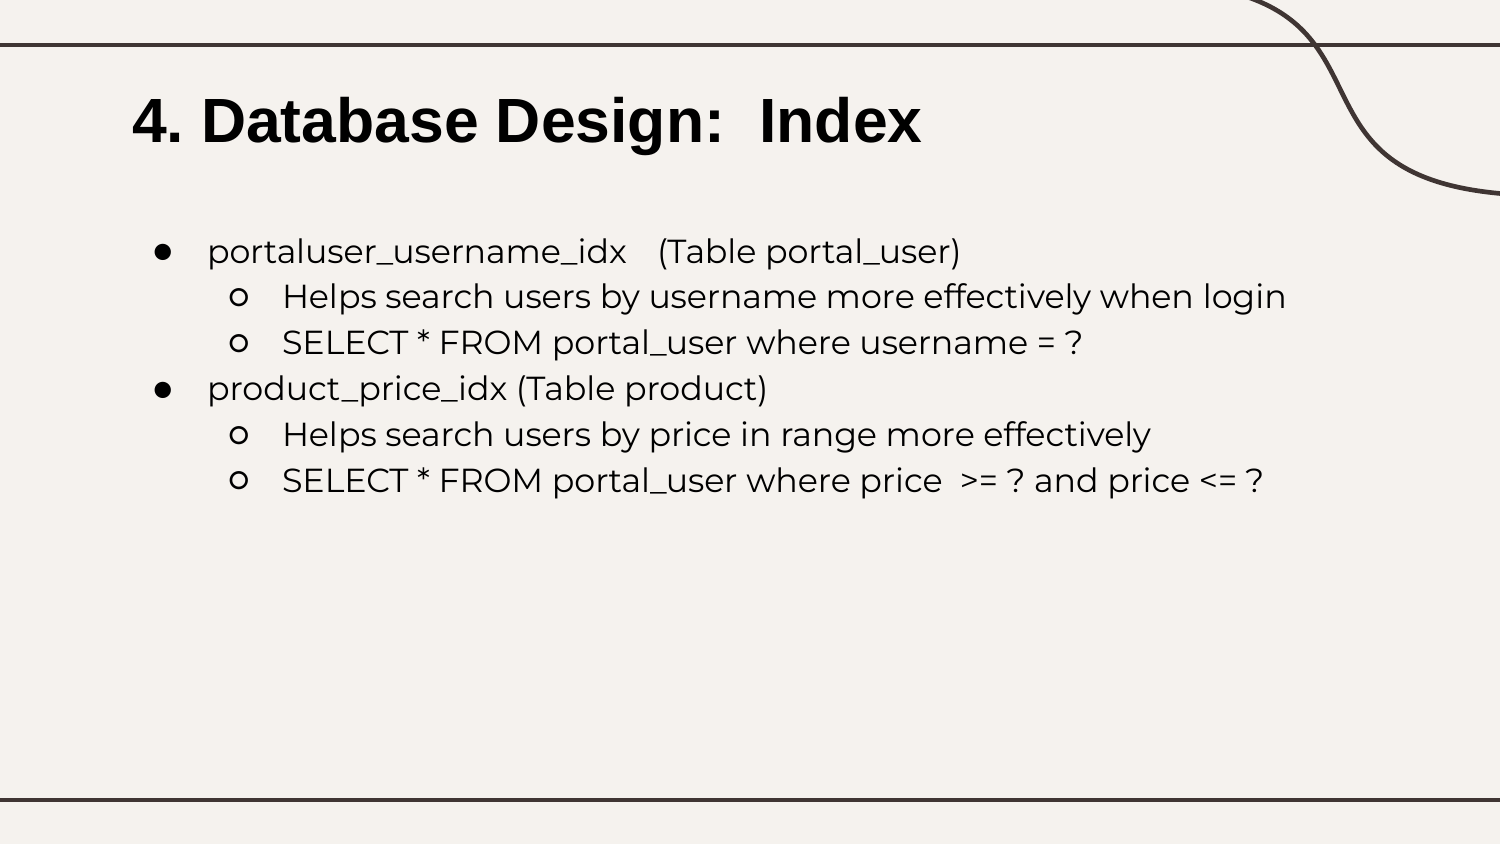

# 4. Database Design:  Index

portaluser_username_idx	(Table portal_user)
Helps search users by username more effectively when login
SELECT * FROM portal_user where username = ?
product_price_idx (Table product)
Helps search users by price in range more effectively
SELECT * FROM portal_user where price  >= ? and price <= ?